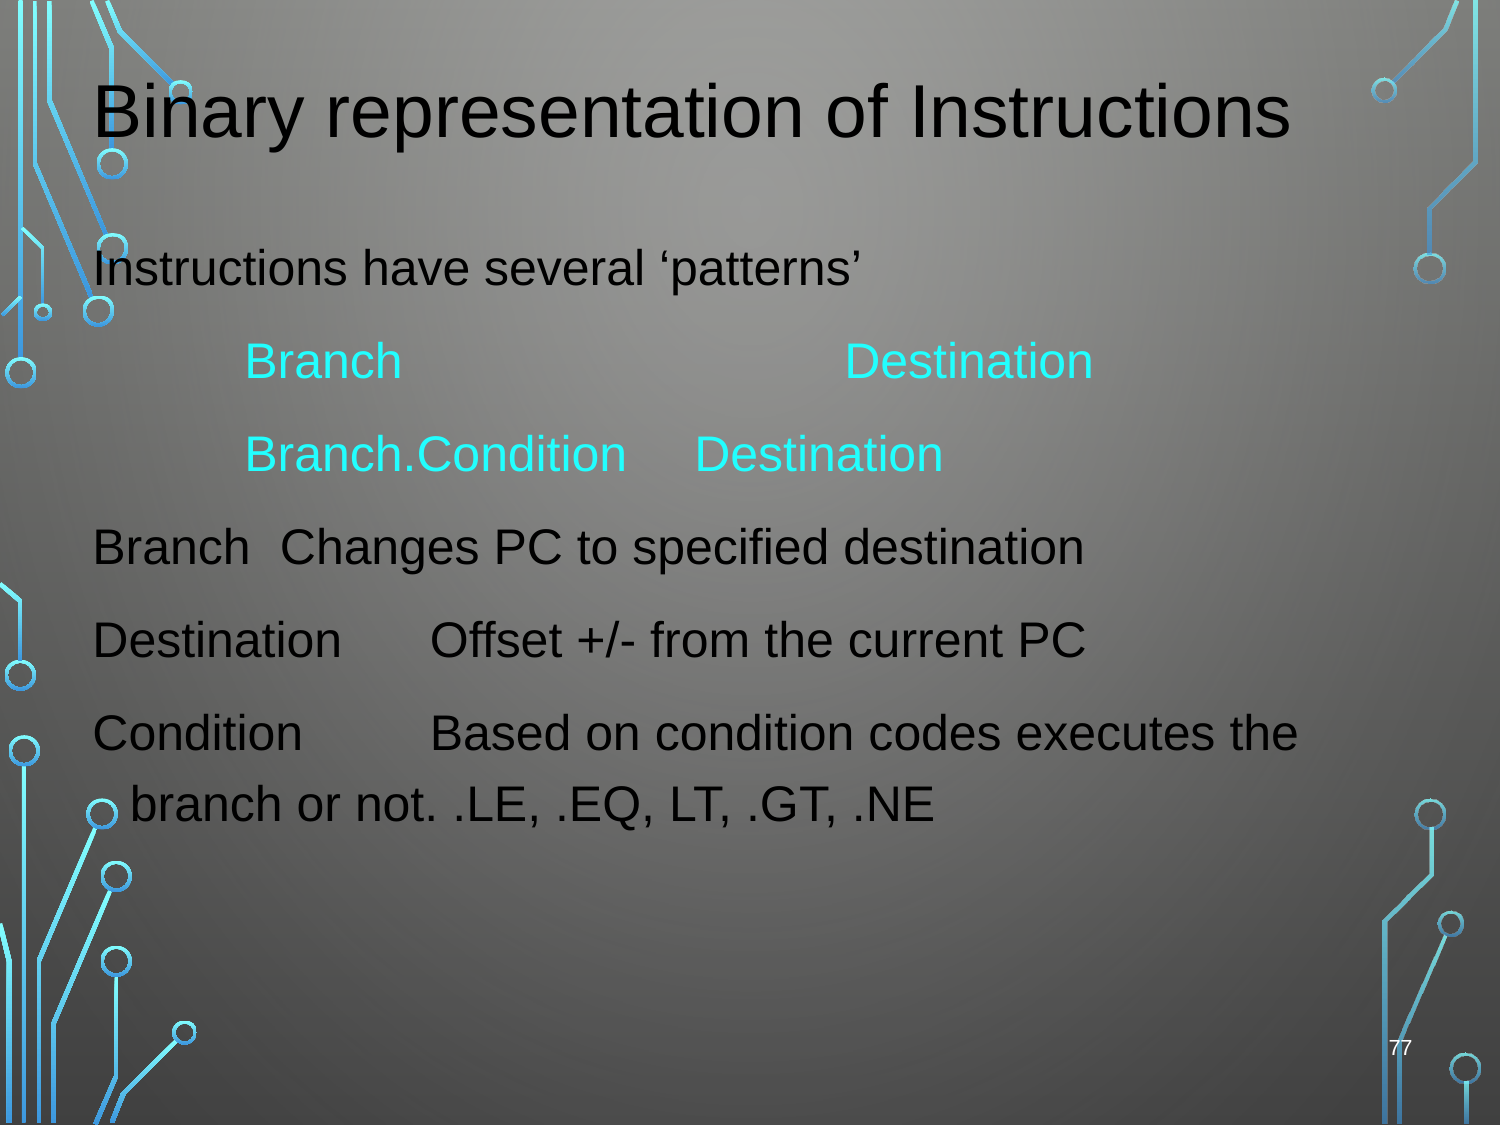

# Binary representation of Instructions
Instructions have several ‘patterns’
		Branch			Destination
		Branch.Condition	Destination
Branch	Changes PC to specified destination
Destination	Offset +/- from the current PC
Condition	Based on condition codes executes the branch or not. .LE, .EQ, LT, .GT, .NE
77